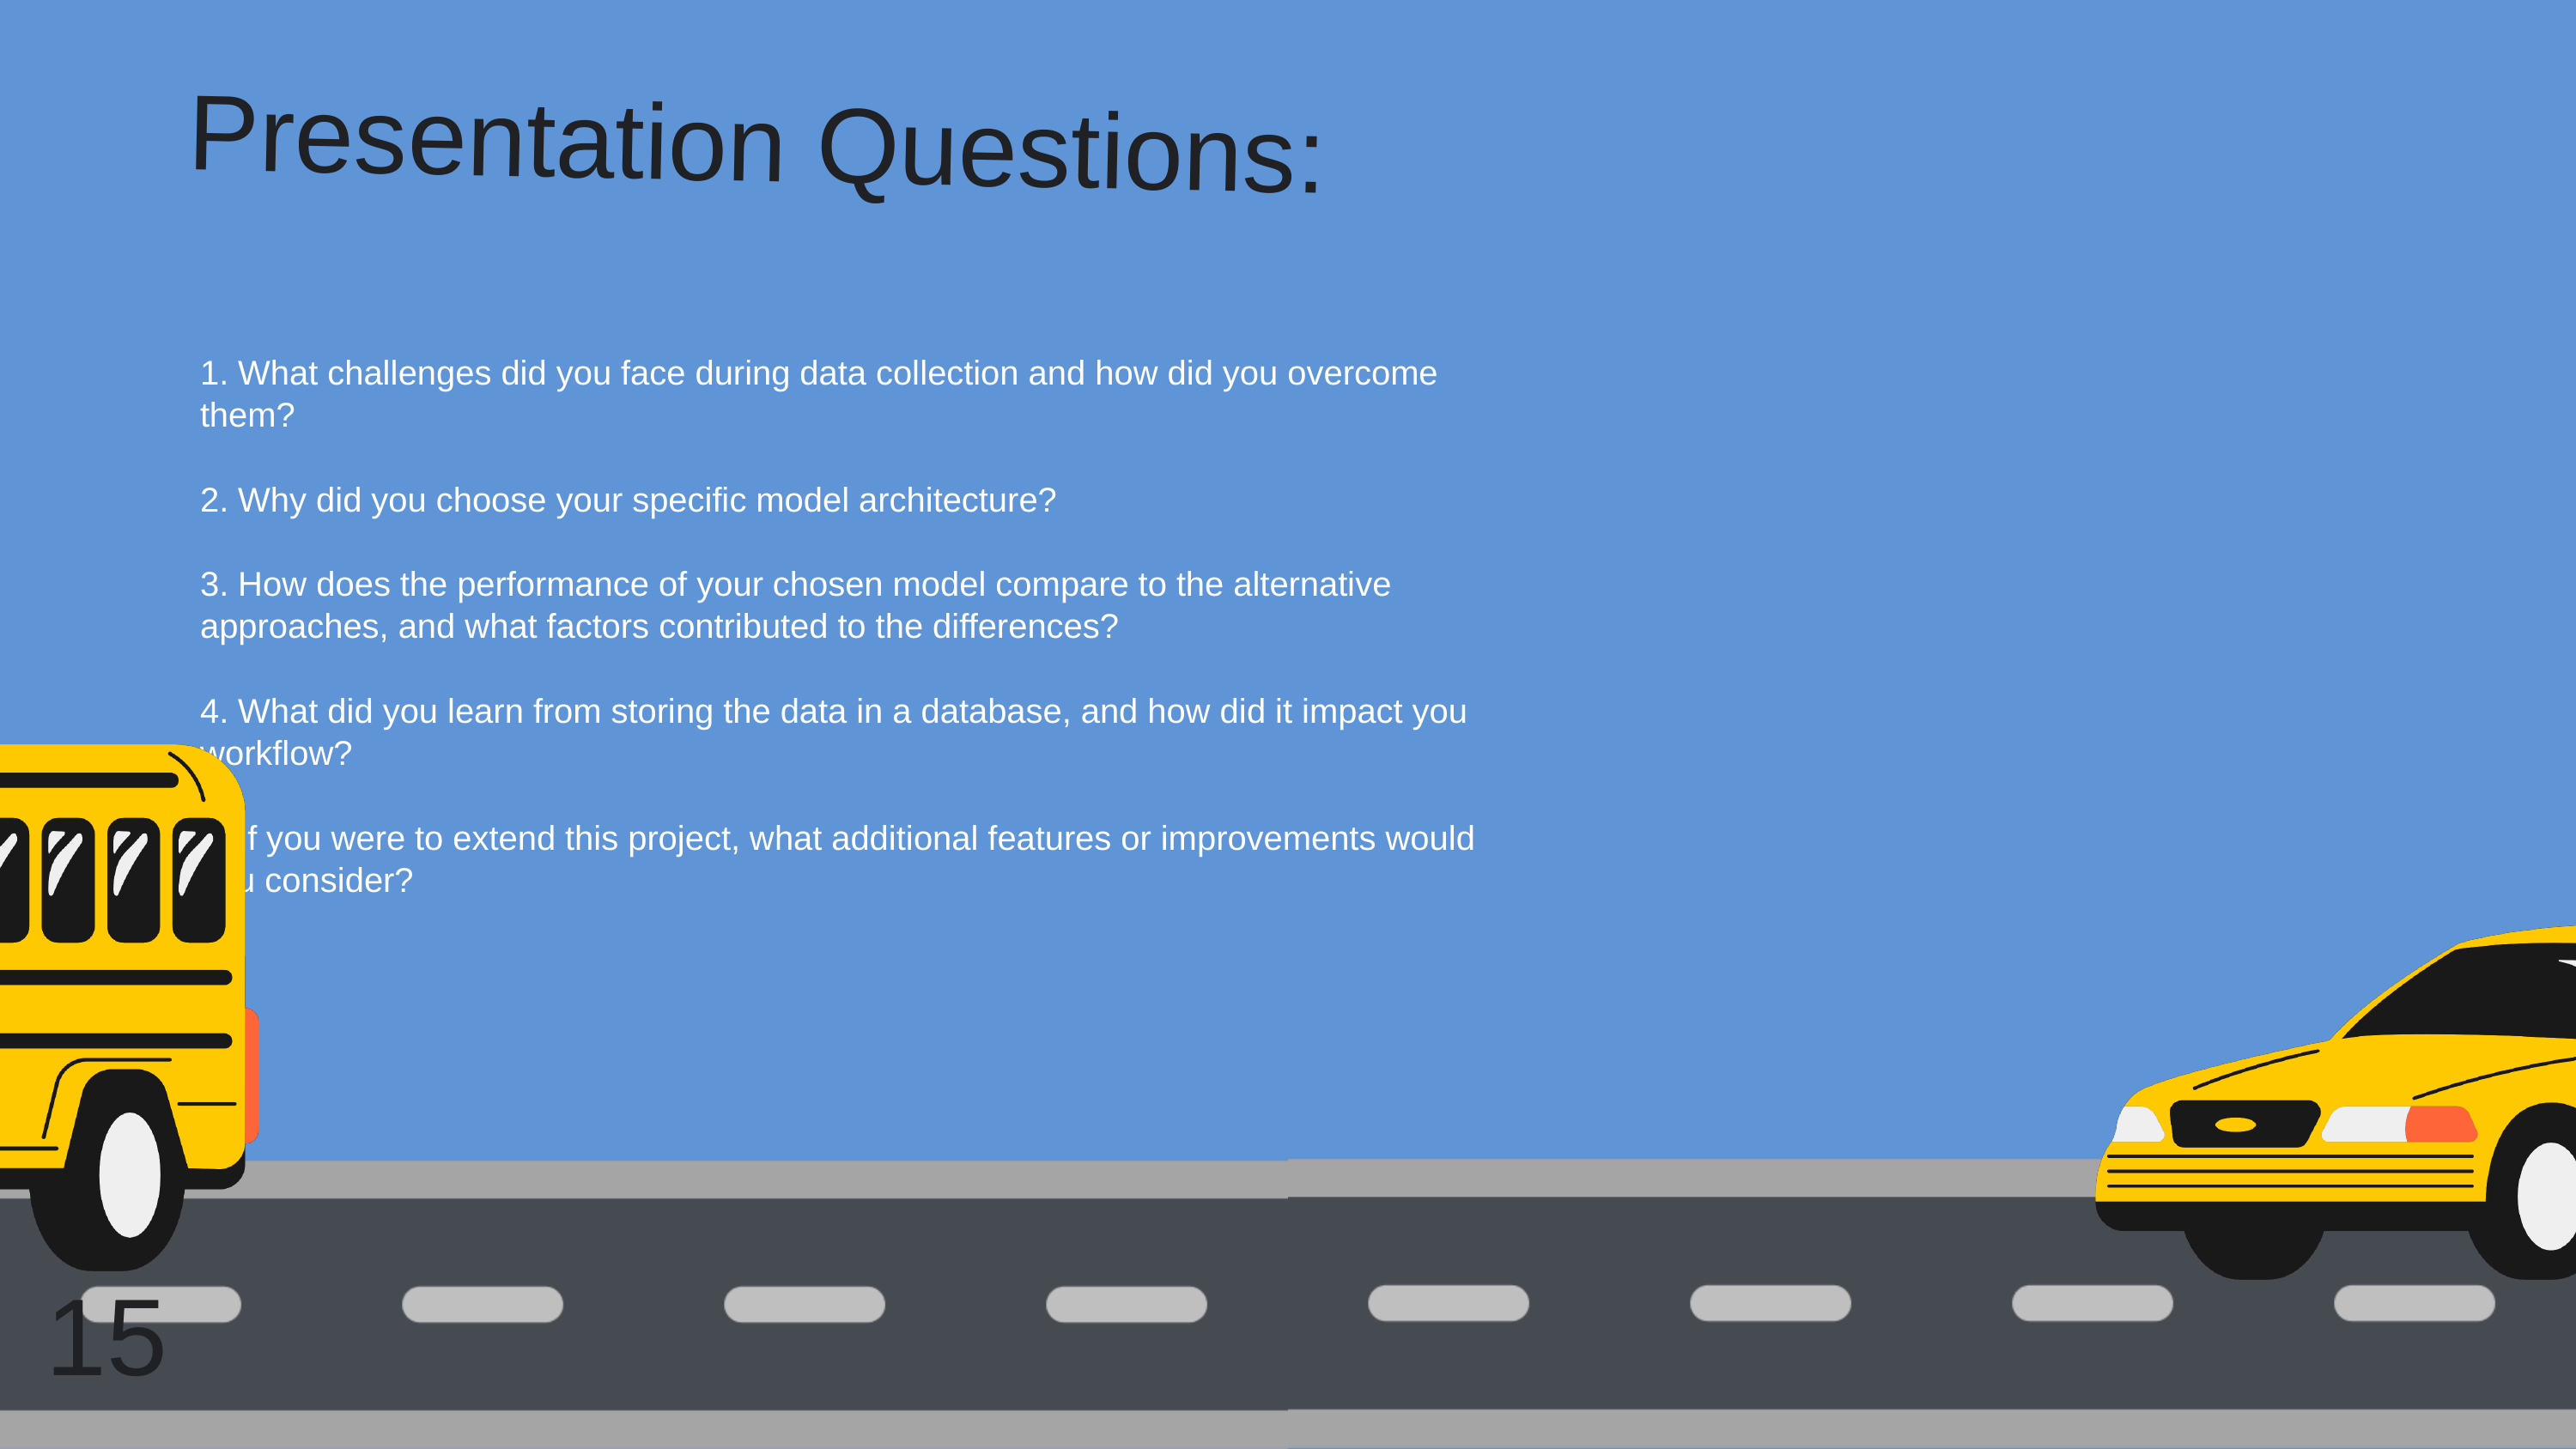

Presentation Questions:

1. What challenges did you face during data collection and how did you overcome
them?

2. Why did you choose your specific model architecture?

3. How does the performance of your chosen model compare to the alternative
approaches, and what factors contributed to the differences?

4. What did you learn from storing the data in a database, and how did it impact you
workflow?

5. If you were to extend this project, what additional features or improvements would
you consider?

15